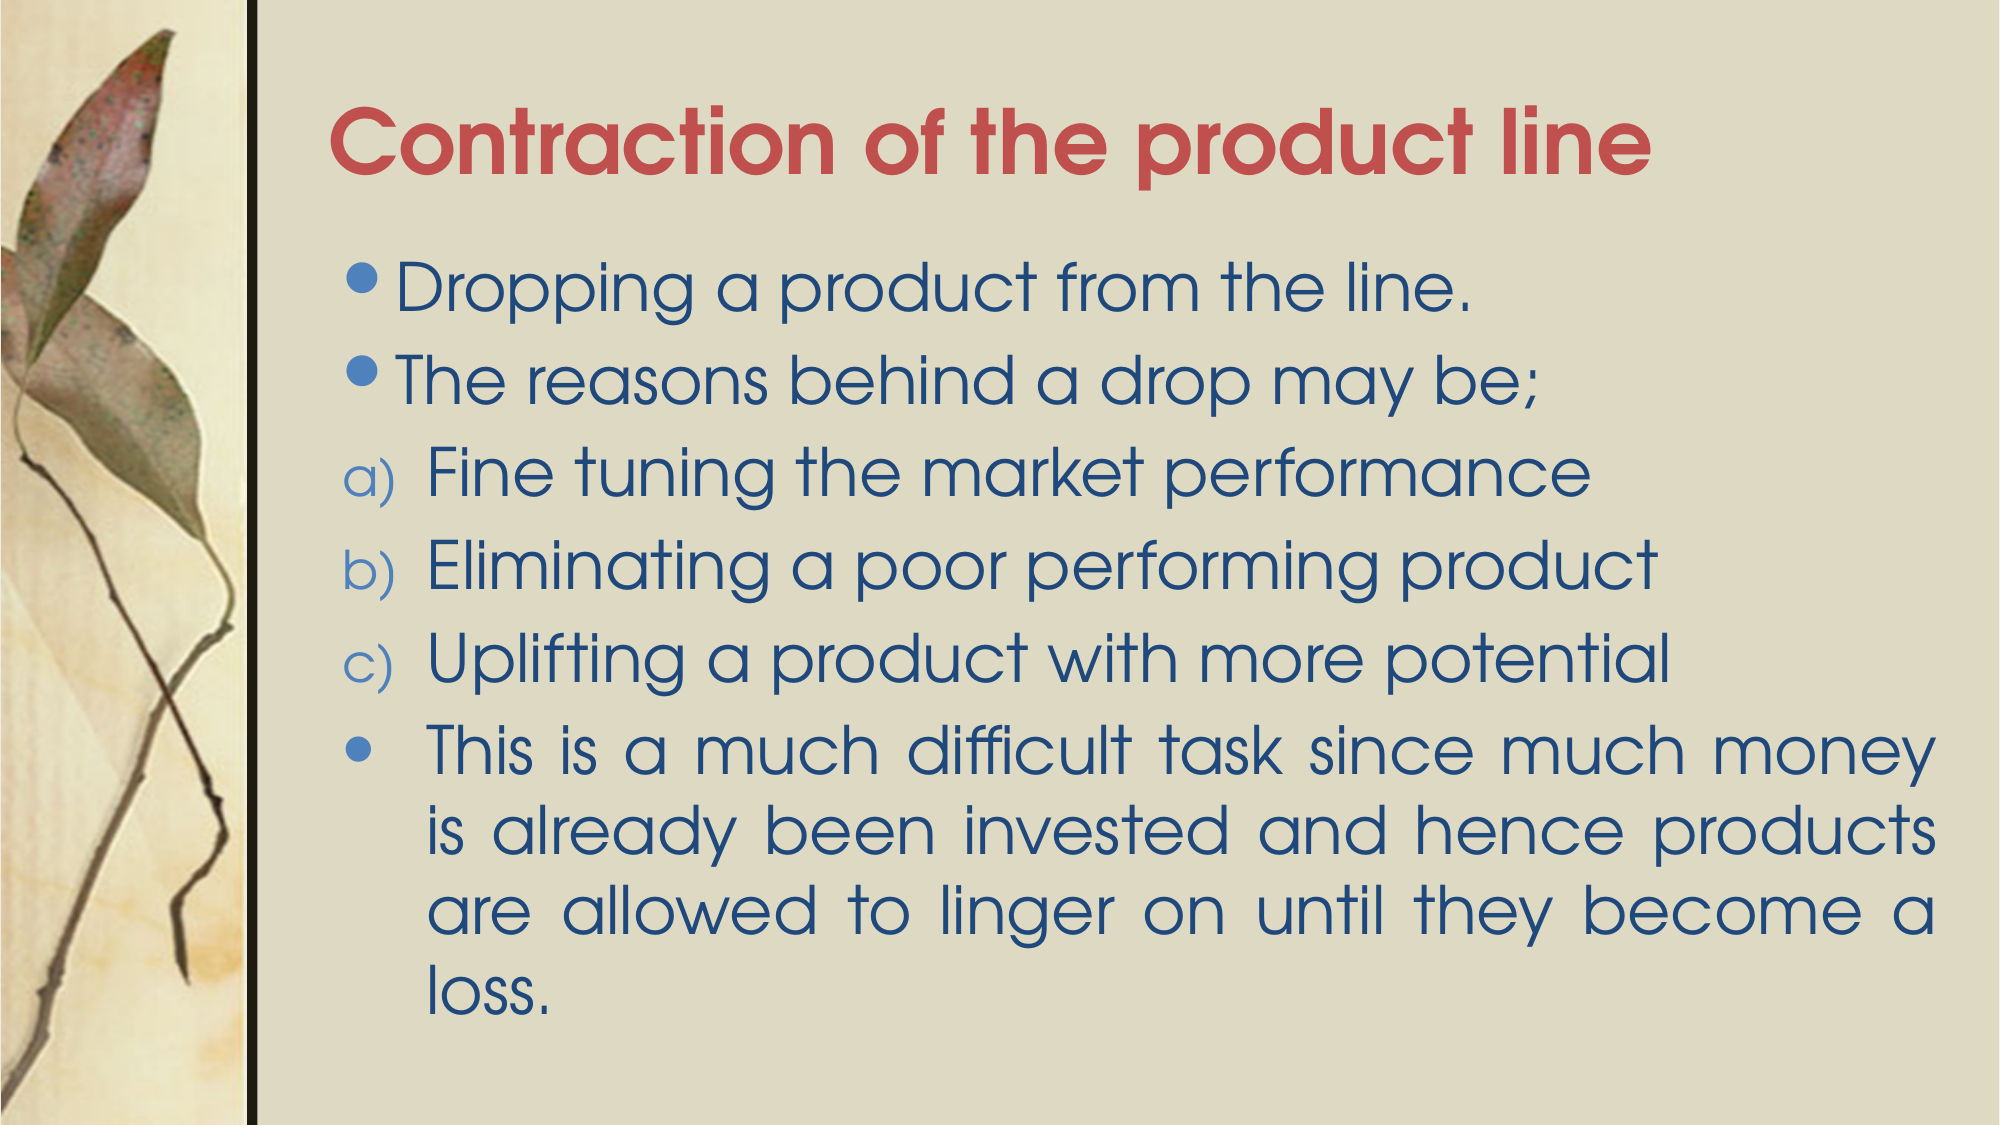

# Contraction of the product line
Dropping a product from the line.
The reasons behind a drop may be;
Fine tuning the market performance
Eliminating a poor performing product
Uplifting a product with more potential
This is a much difficult task since much money is already been invested and hence products are allowed to linger on until they become a loss.